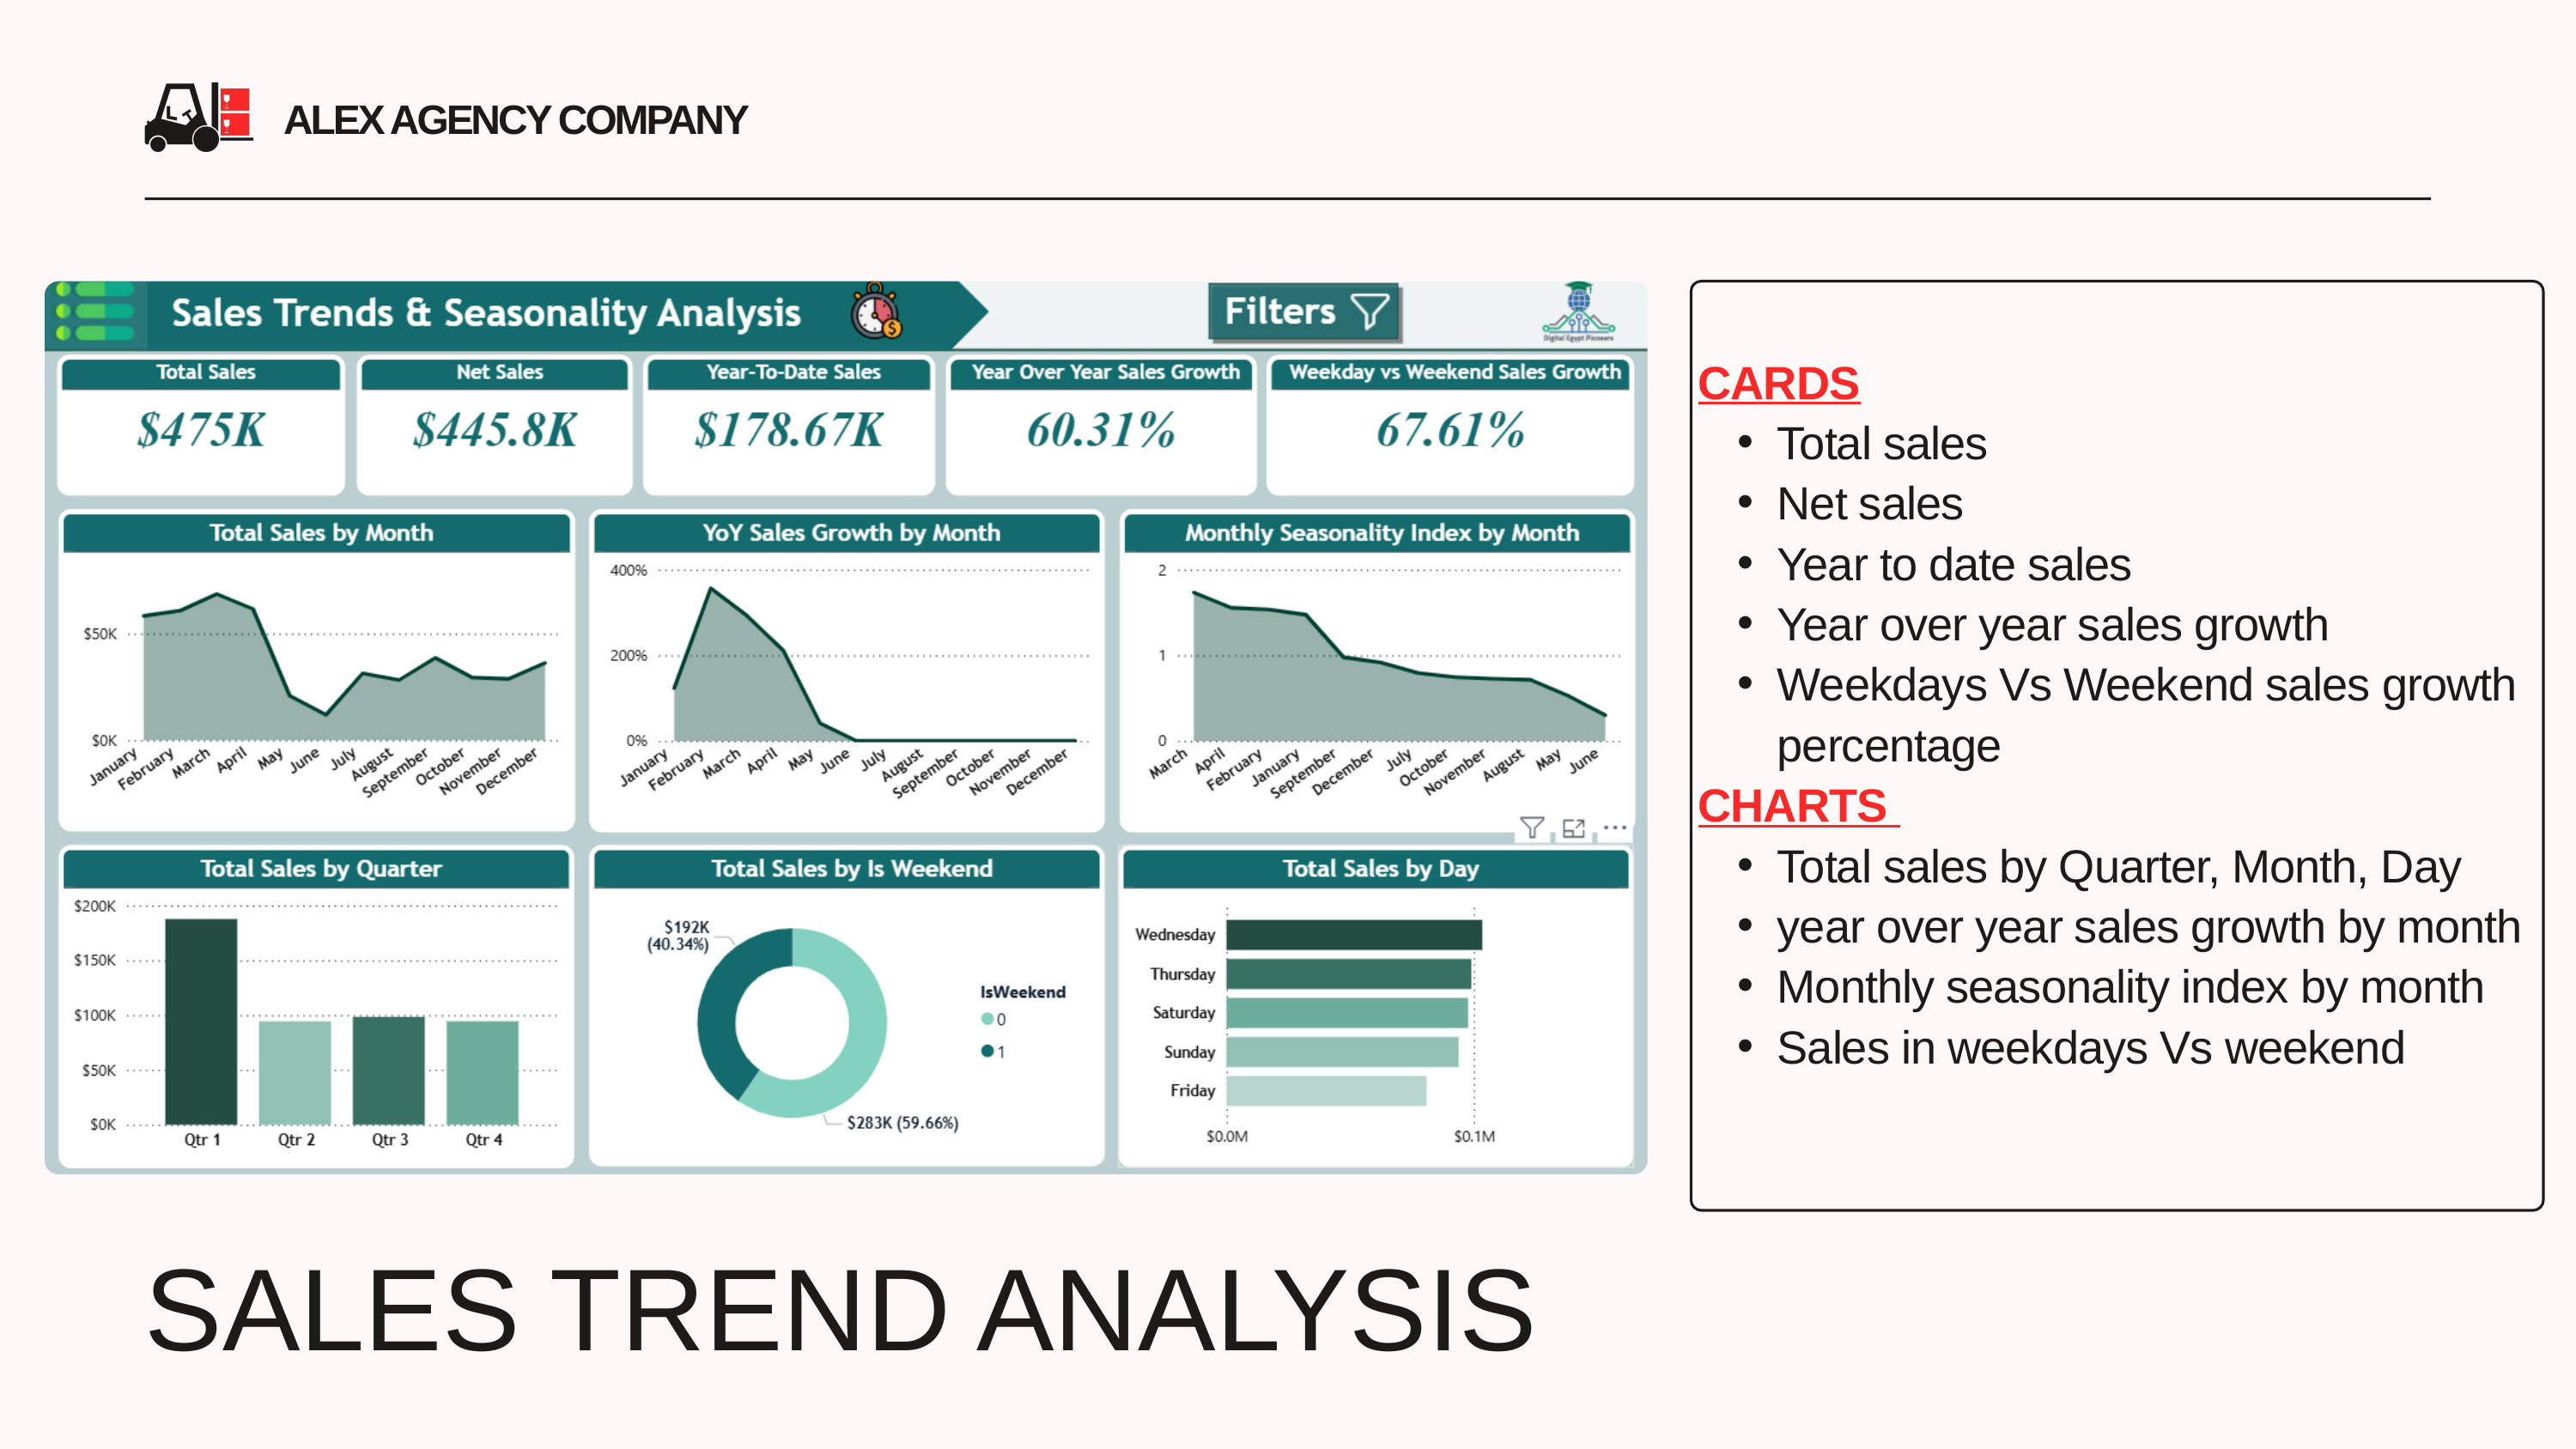

ALEX AGENCY COMPANY

CARDS
Total sales
Net sales
Year to date sales
Year over year sales growth
Weekdays Vs Weekend sales growth percentage
CHARTS
Total sales by Quarter, Month, Day
year over year sales growth by month
Monthly seasonality index by month
Sales in weekdays Vs weekend

SALES TREND ANALYSIS